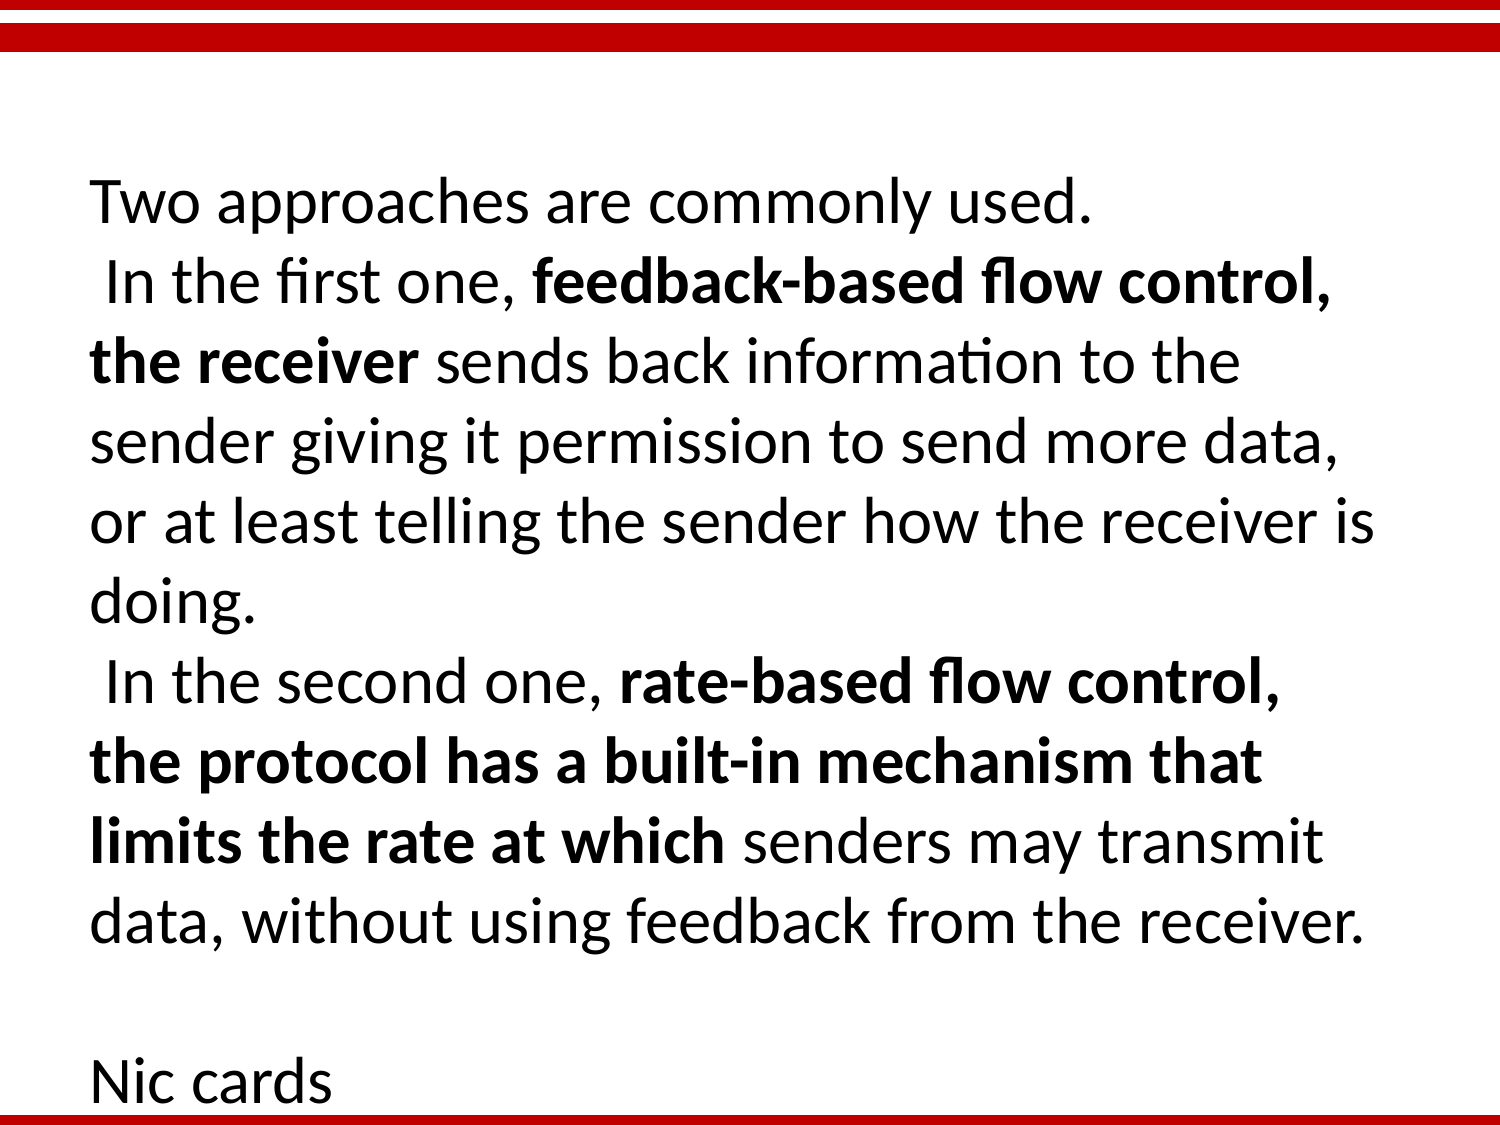

Two approaches are commonly used.
 In the first one, feedback-based flow control, the receiver sends back information to the sender giving it permission to send more data, or at least telling the sender how the receiver is doing.
 In the second one, rate-based flow control, the protocol has a built-in mechanism that limits the rate at which senders may transmit data, without using feedback from the receiver.

Nic cards